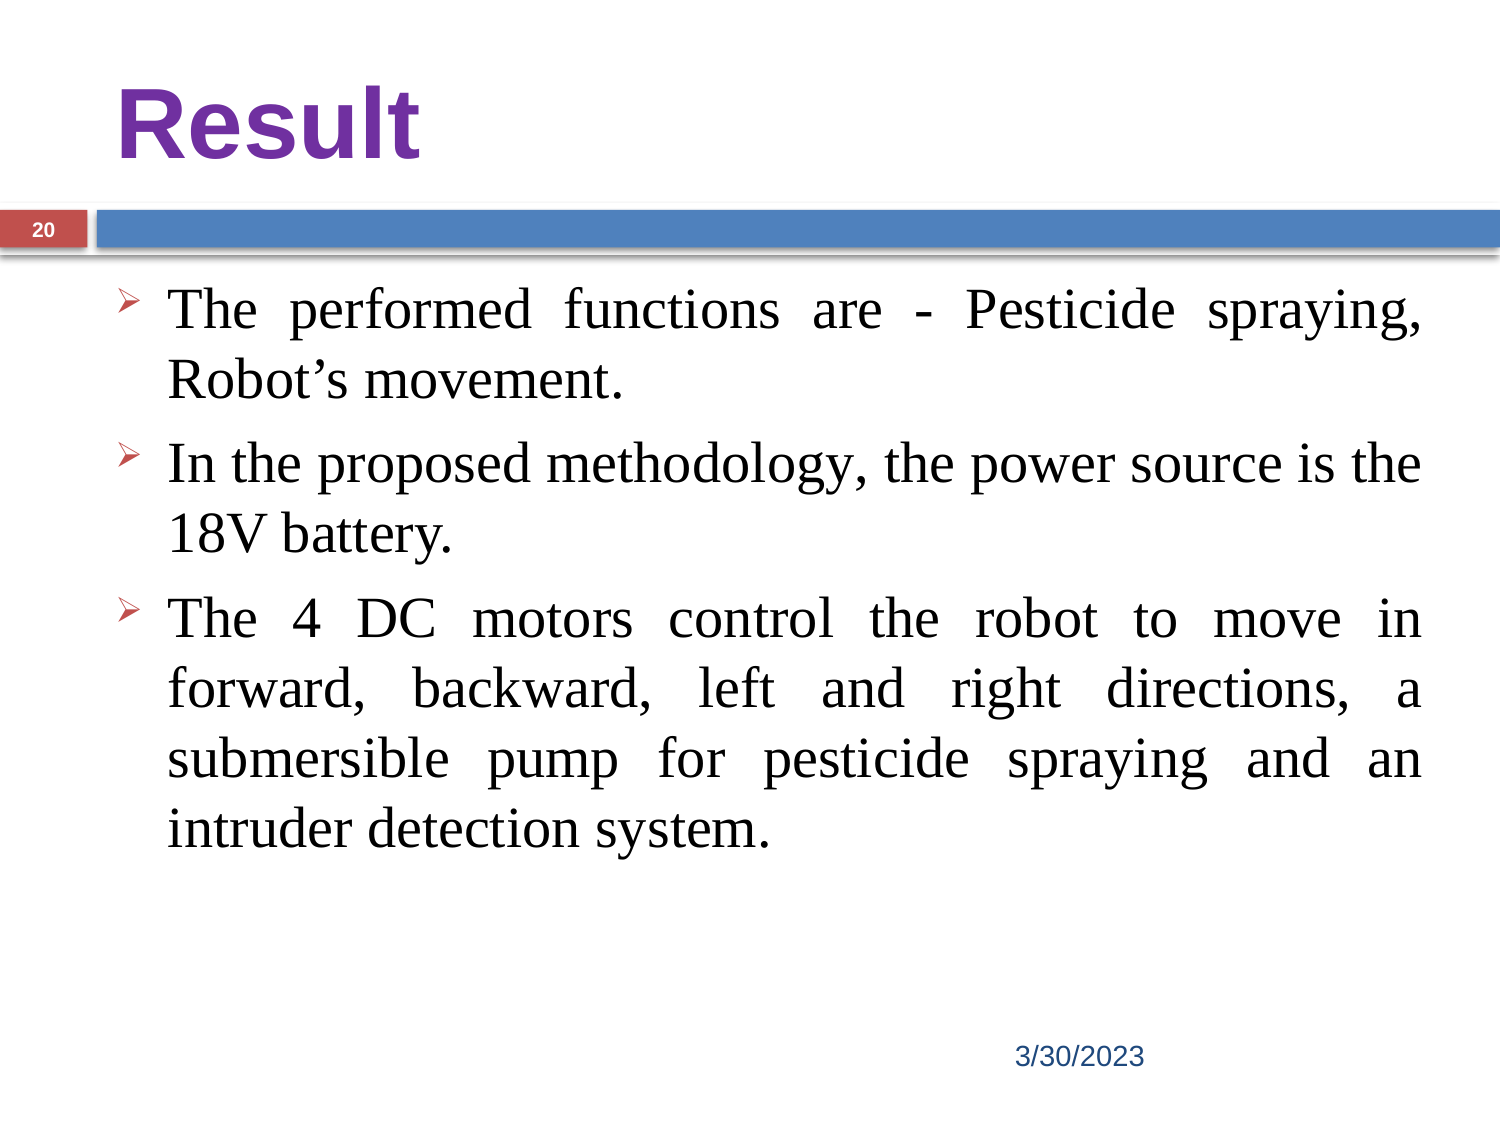

# Result
20
The performed functions are - Pesticide spraying, Robot’s movement.
In the proposed methodology, the power source is the 18V battery.
The 4 DC motors control the robot to move in forward, backward, left and right directions, a submersible pump for pesticide spraying and an intruder detection system.

3/30/2023